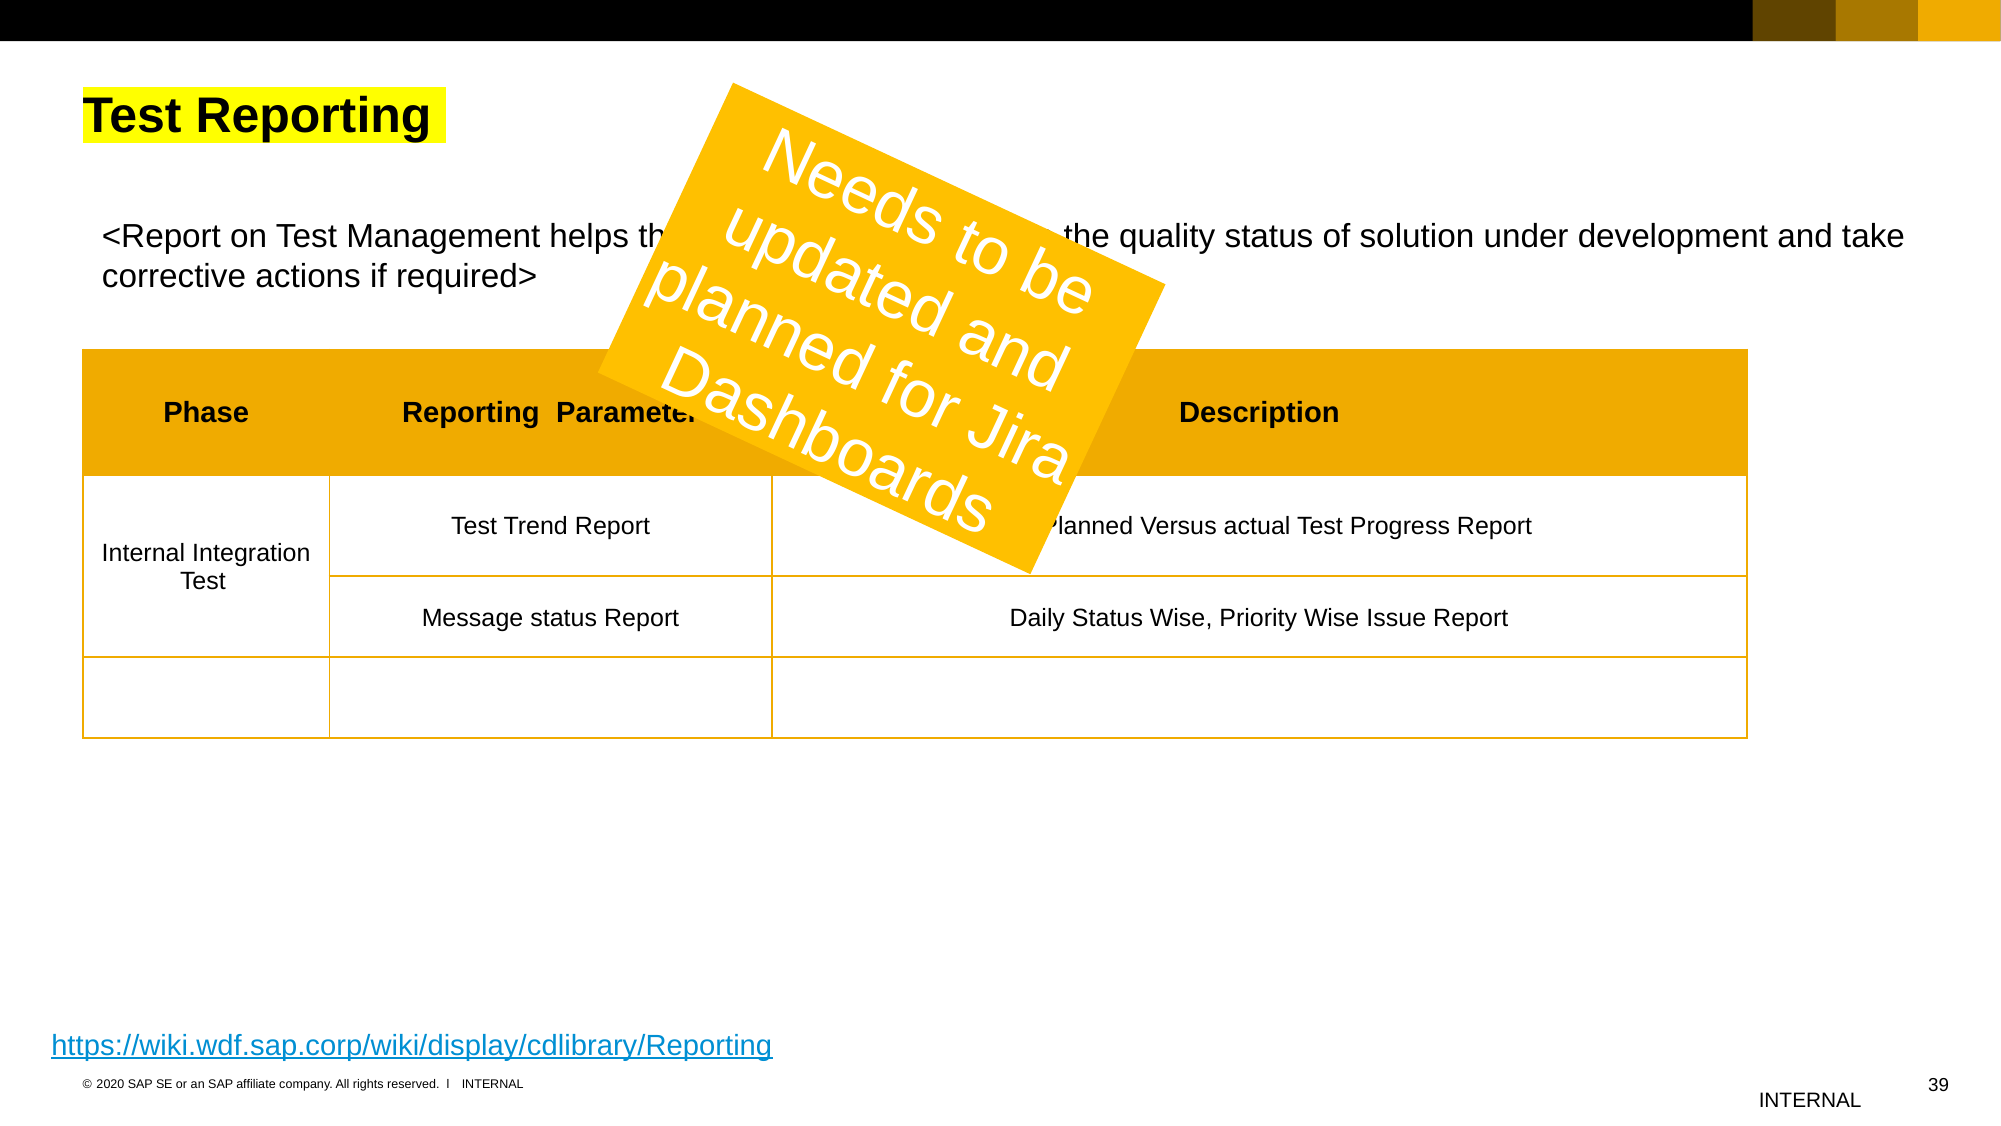

# Test Reporting
Needs to be updated and planned for Jira Dashboards
<Report on Test Management helps the stakeholders to evaluate the quality status of solution under development and take corrective actions if required>

| Phase | Reporting Parameter | Description |
| --- | --- | --- |
| Internal Integration Test | Test Trend Report | Daily Planned Versus actual Test Progress Report |
|  | Message status Report | Daily Status Wise, Priority Wise Issue Report |
|  |  |  |
https://wiki.wdf.sap.corp/wiki/display/cdlibrary/Reporting